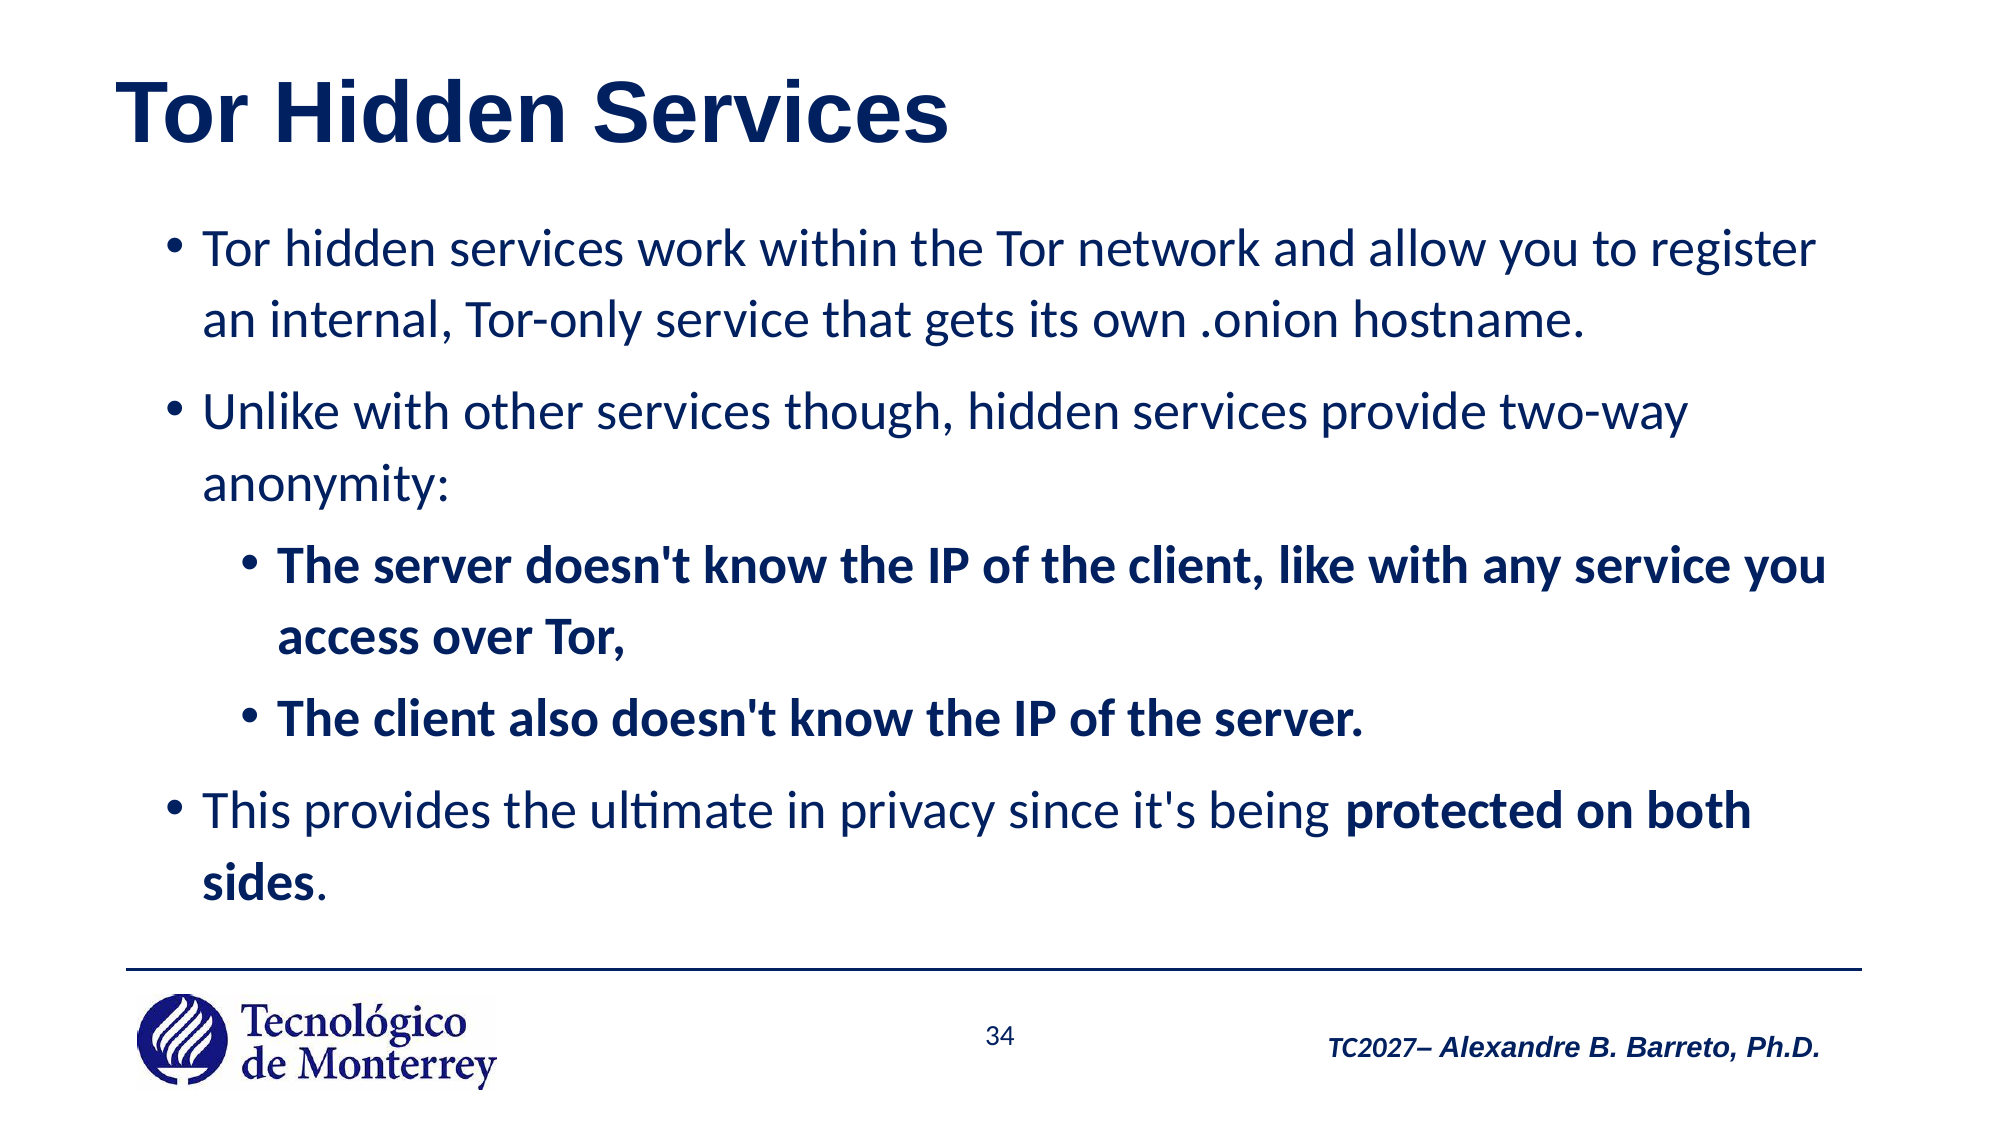

# Tor Hidden Services
Tor hidden services work within the Tor network and allow you to register an internal, Tor-only service that gets its own .onion hostname.
Unlike with other services though, hidden services provide two-way anonymity:
The server doesn't know the IP of the client, like with any service you access over Tor,
The client also doesn't know the IP of the server.
This provides the ultimate in privacy since it's being protected on both sides.